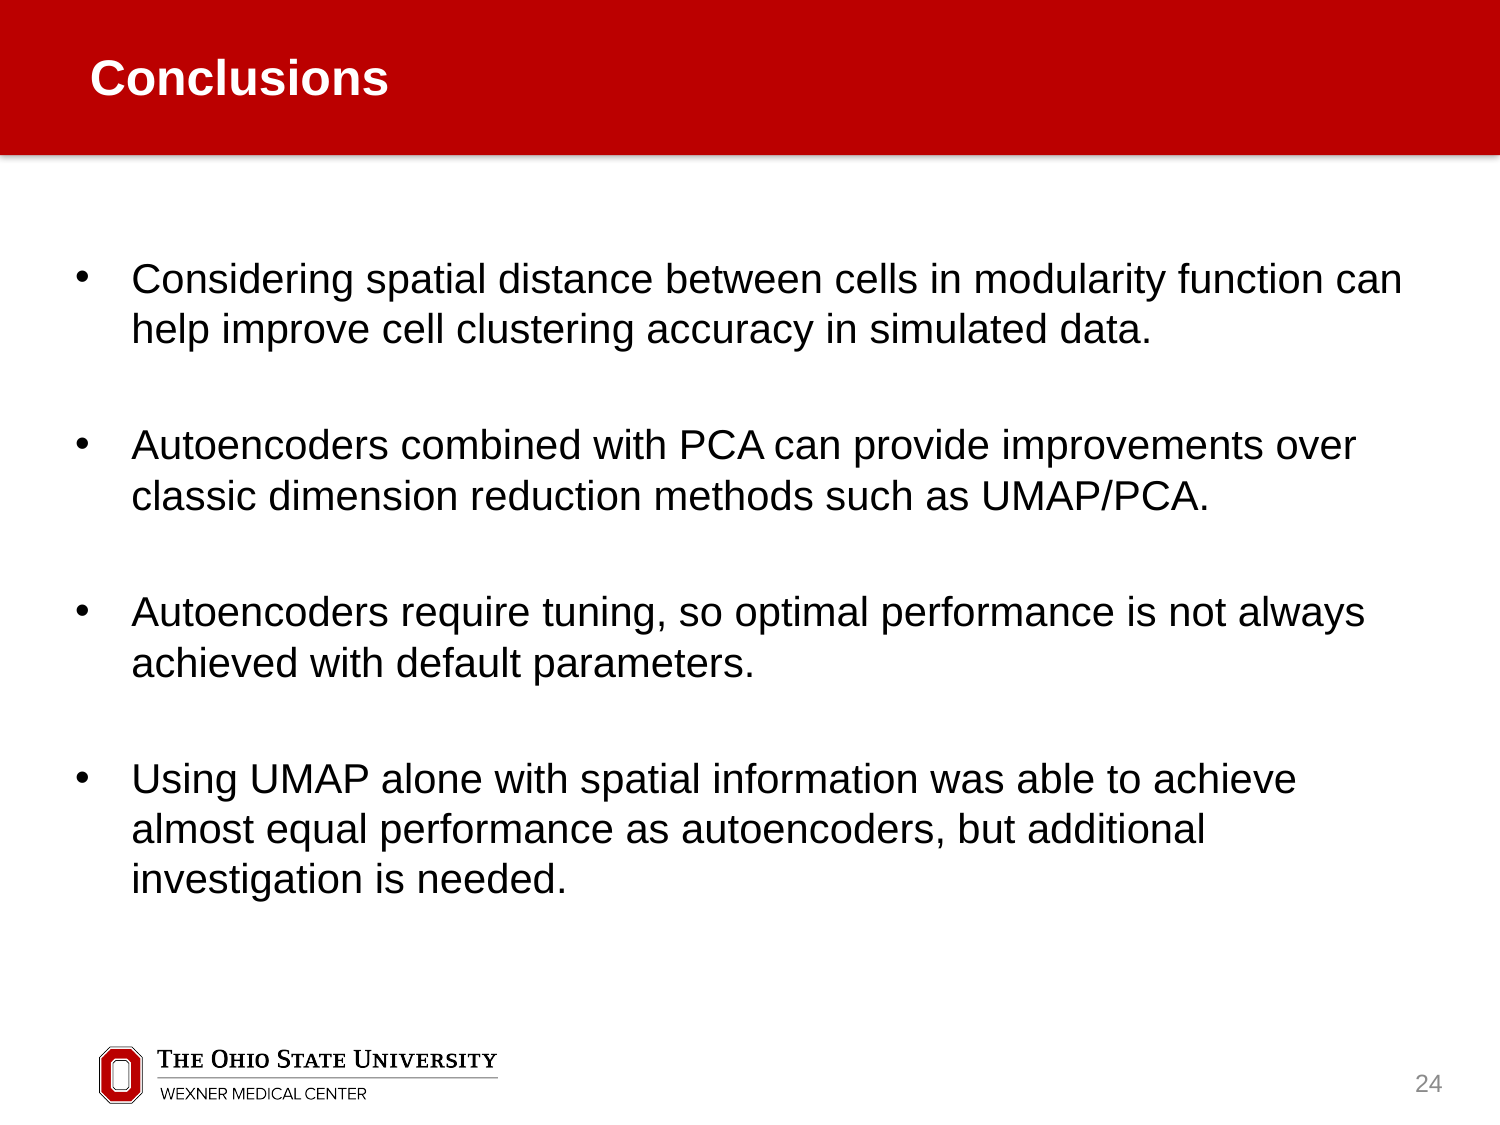

Conclusions

Considering spatial distance between cells in modularity function can help improve cell clustering accuracy in simulated data.

Autoencoders combined with PCA can provide improvements over classic dimension reduction methods such as UMAP/PCA.

Autoencoders require tuning, so optimal performance is not always achieved with default parameters.

Using UMAP alone with spatial information was able to achieve almost equal performance as autoencoders, but additional investigation is needed.

24